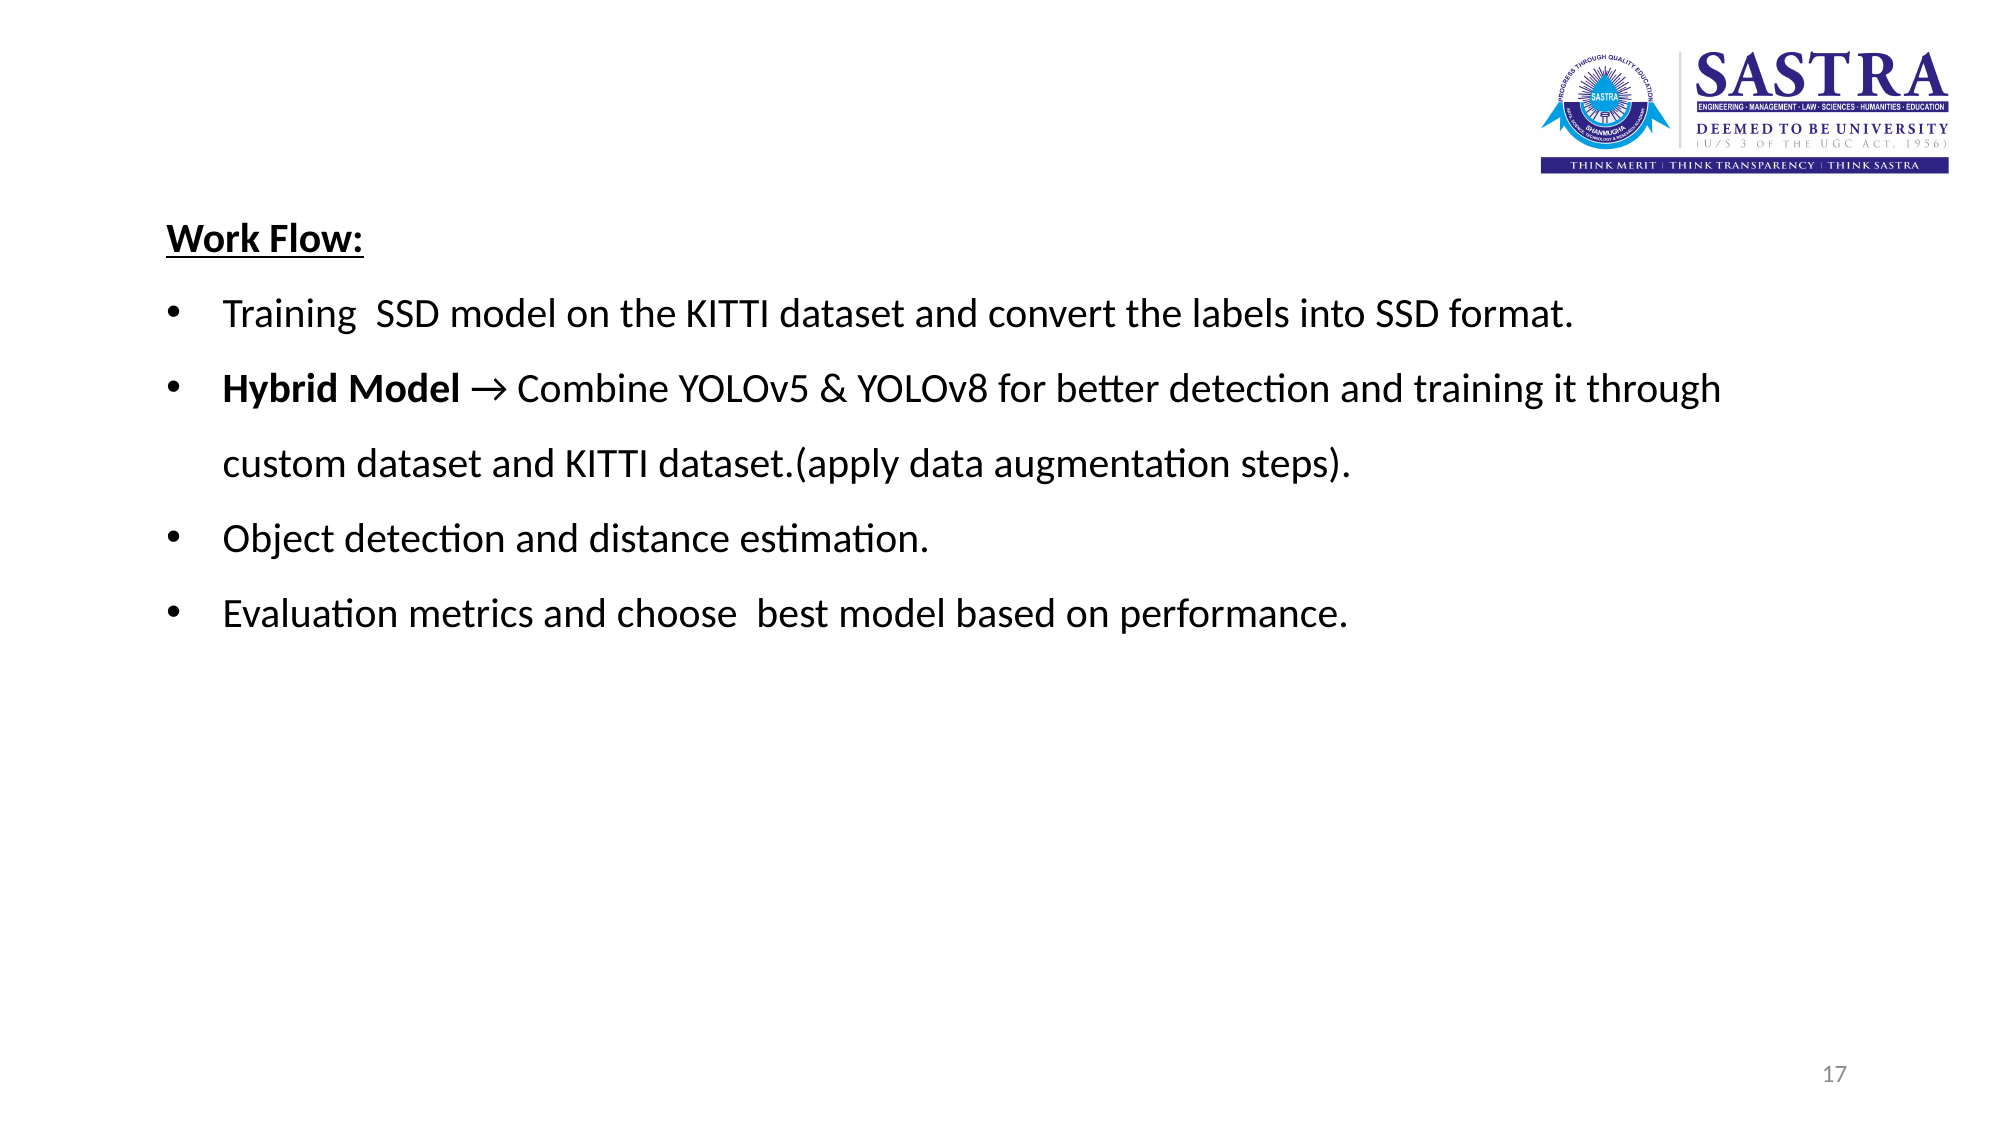

Work Flow:
Training  SSD model on the KITTI dataset and convert the labels into SSD format.
Hybrid Model → Combine YOLOv5 & YOLOv8 for better detection and training it through custom dataset and KITTI dataset.(apply data augmentation steps).
Object detection and distance estimation.
Evaluation metrics and choose  best model based on performance.

17